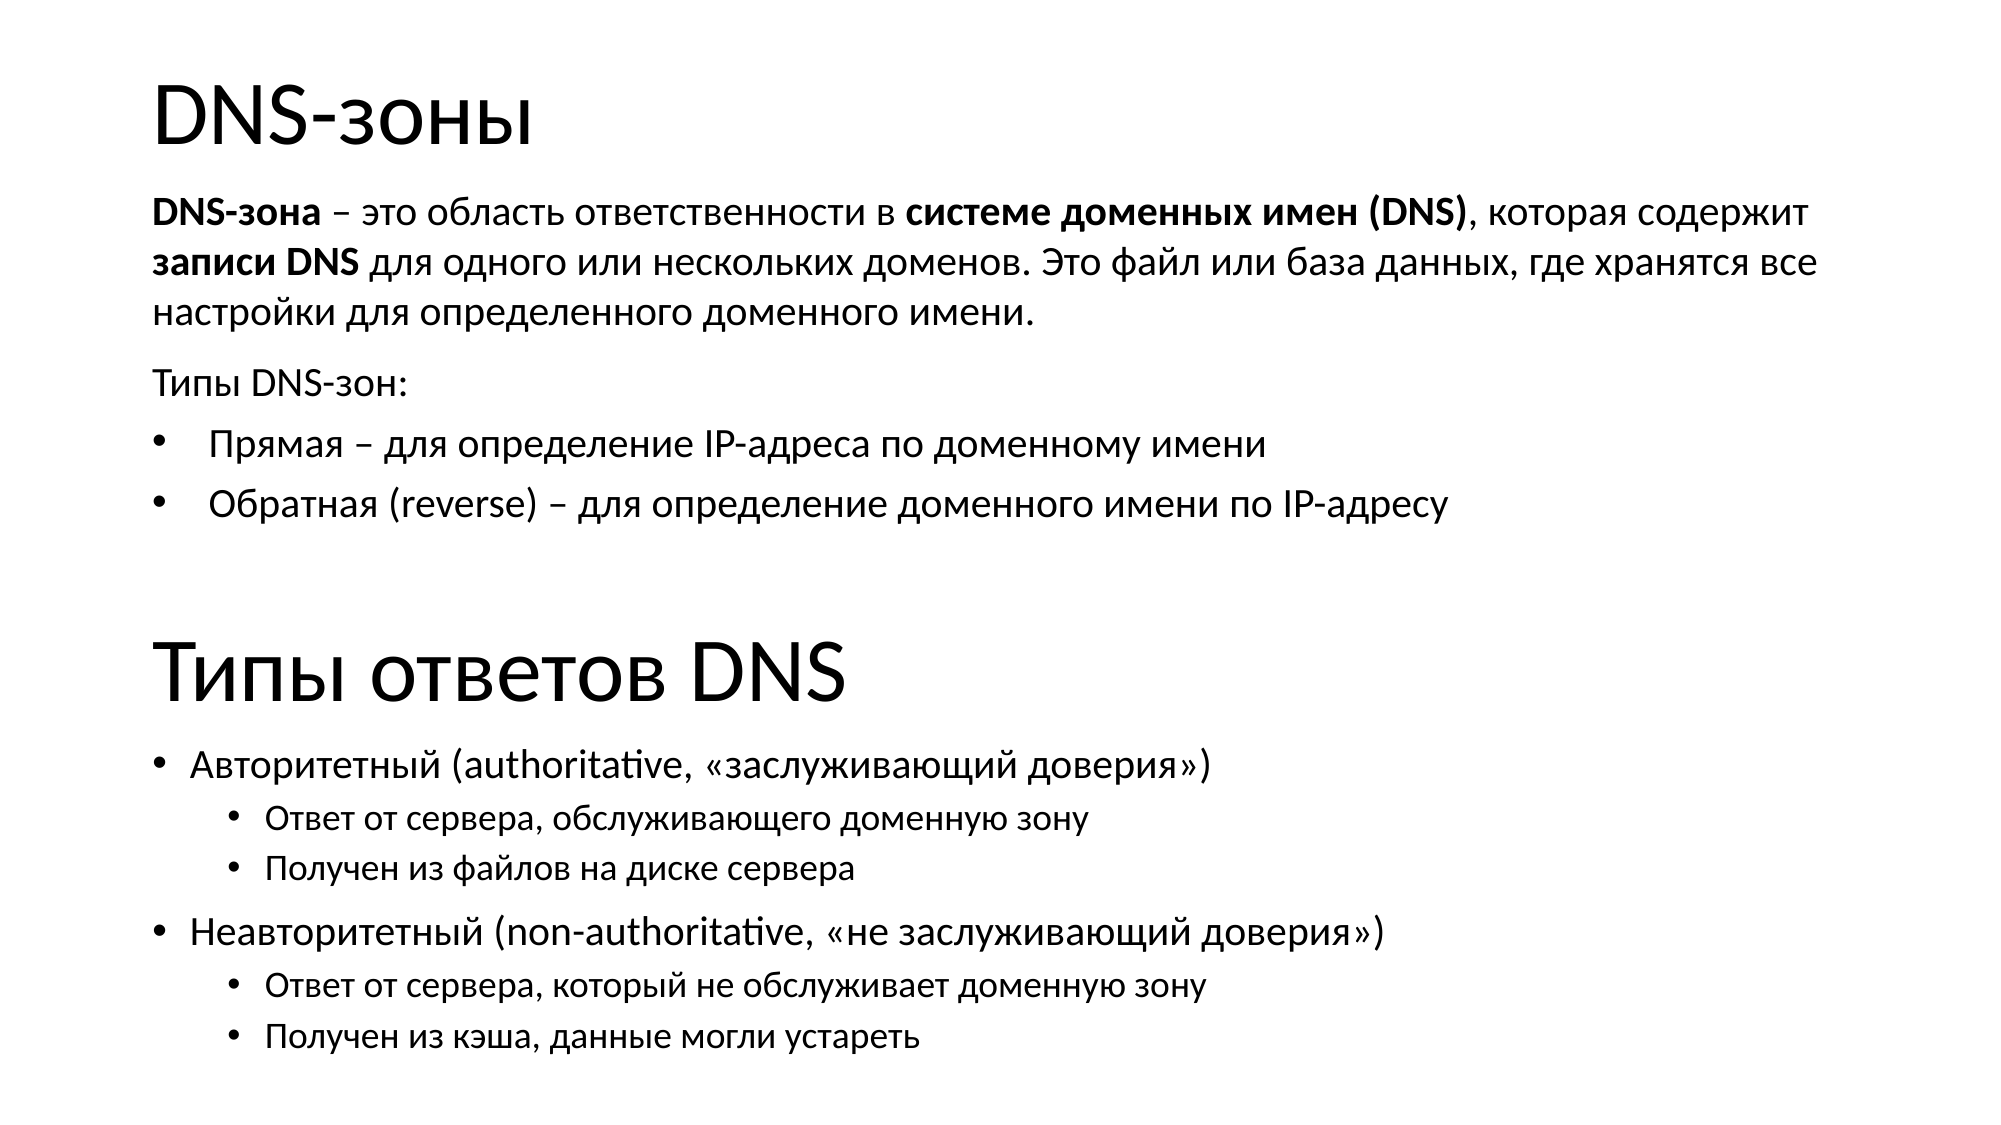

DNS-зоны
DNS-зона – это область ответственности в системе доменных имен (DNS), которая содержит записи DNS для одного или нескольких доменов. Это файл или база данных, где хранятся все настройки для определенного доменного имени.
Типы DNS-зон:
Прямая – для определение IP-адреса по доменному имени
Обратная (reverse) – для определение доменного имени по IP-адресу
# Типы ответов DNS
Авторитетный (authoritative, «заслуживающий доверия»)
Ответ от сервера, обслуживающего доменную зону
Получен из файлов на диске сервера
Неавторитетный (non-authoritative, «не заслуживающий доверия»)
Ответ от сервера, который не обслуживает доменную зону
Получен из кэша, данные могли устареть